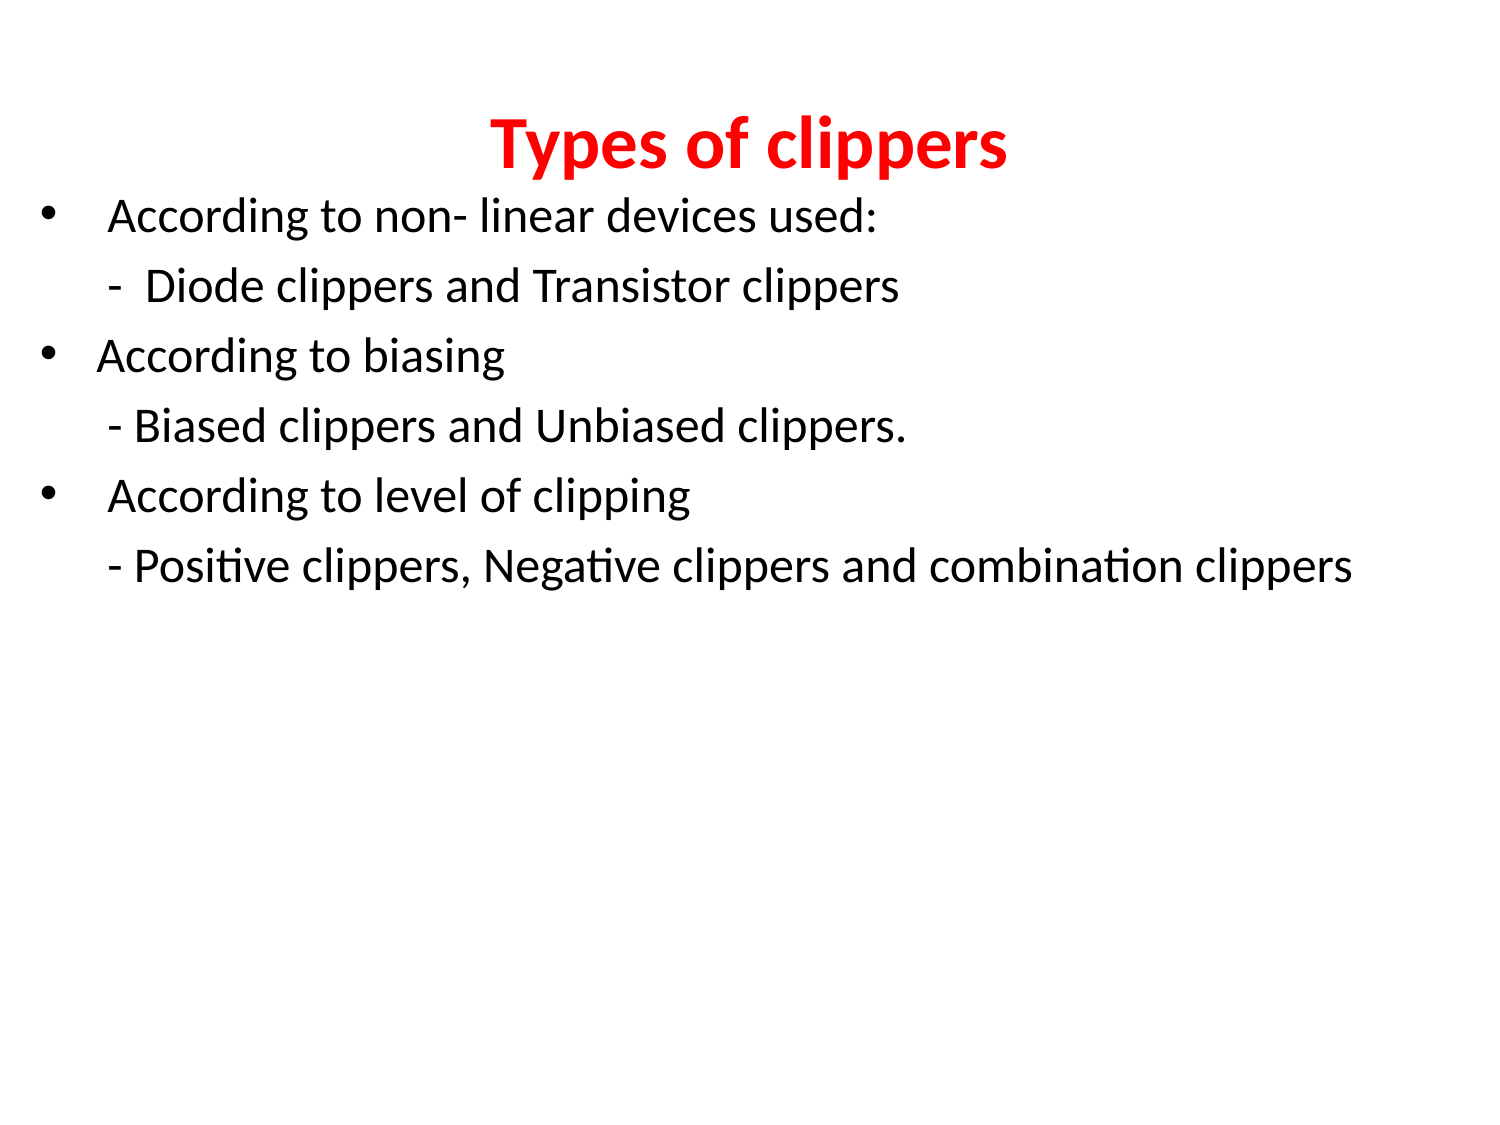

# Types of clippers
 According to non- linear devices used:
      -  Diode clippers and Transistor clippers
According to biasing
      - Biased clippers and Unbiased clippers.
 According to level of clipping
      - Positive clippers, Negative clippers and combination clippers